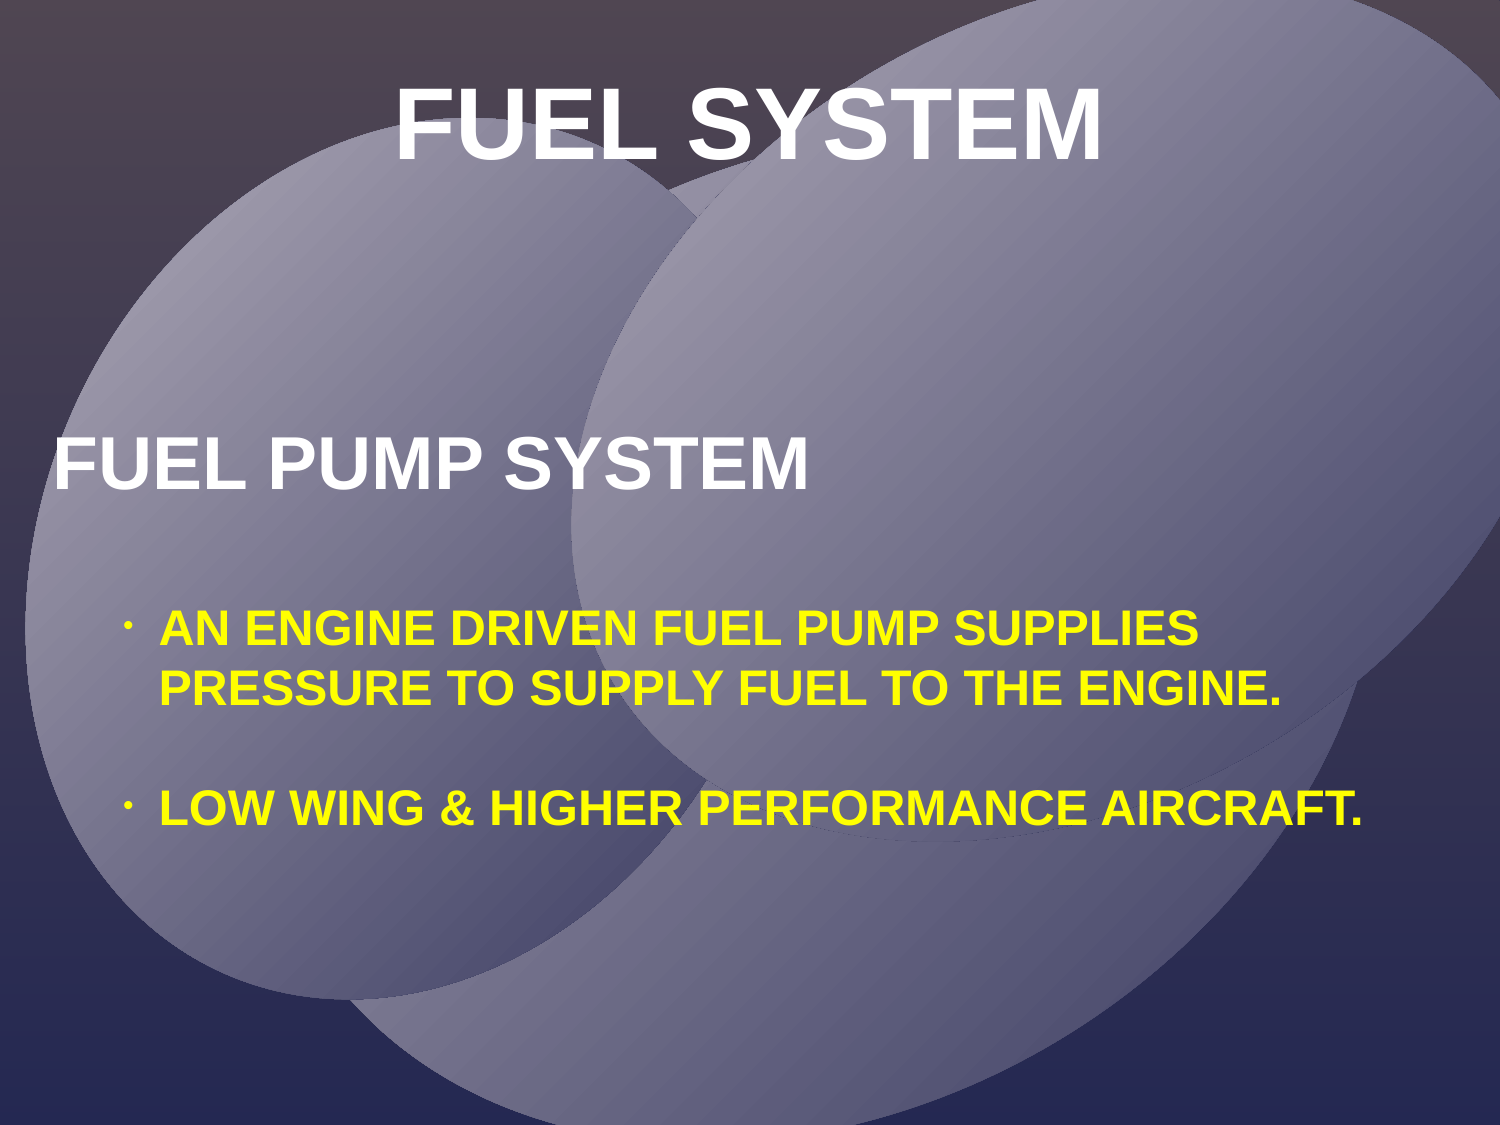

FUEL SYSTEM
FUEL PUMP SYSTEM

AN ENGINE DRIVEN FUEL PUMP SUPPLIES PRESSURE TO SUPPLY FUEL TO THE ENGINE.

LOW WING & HIGHER PERFORMANCE AIRCRAFT.